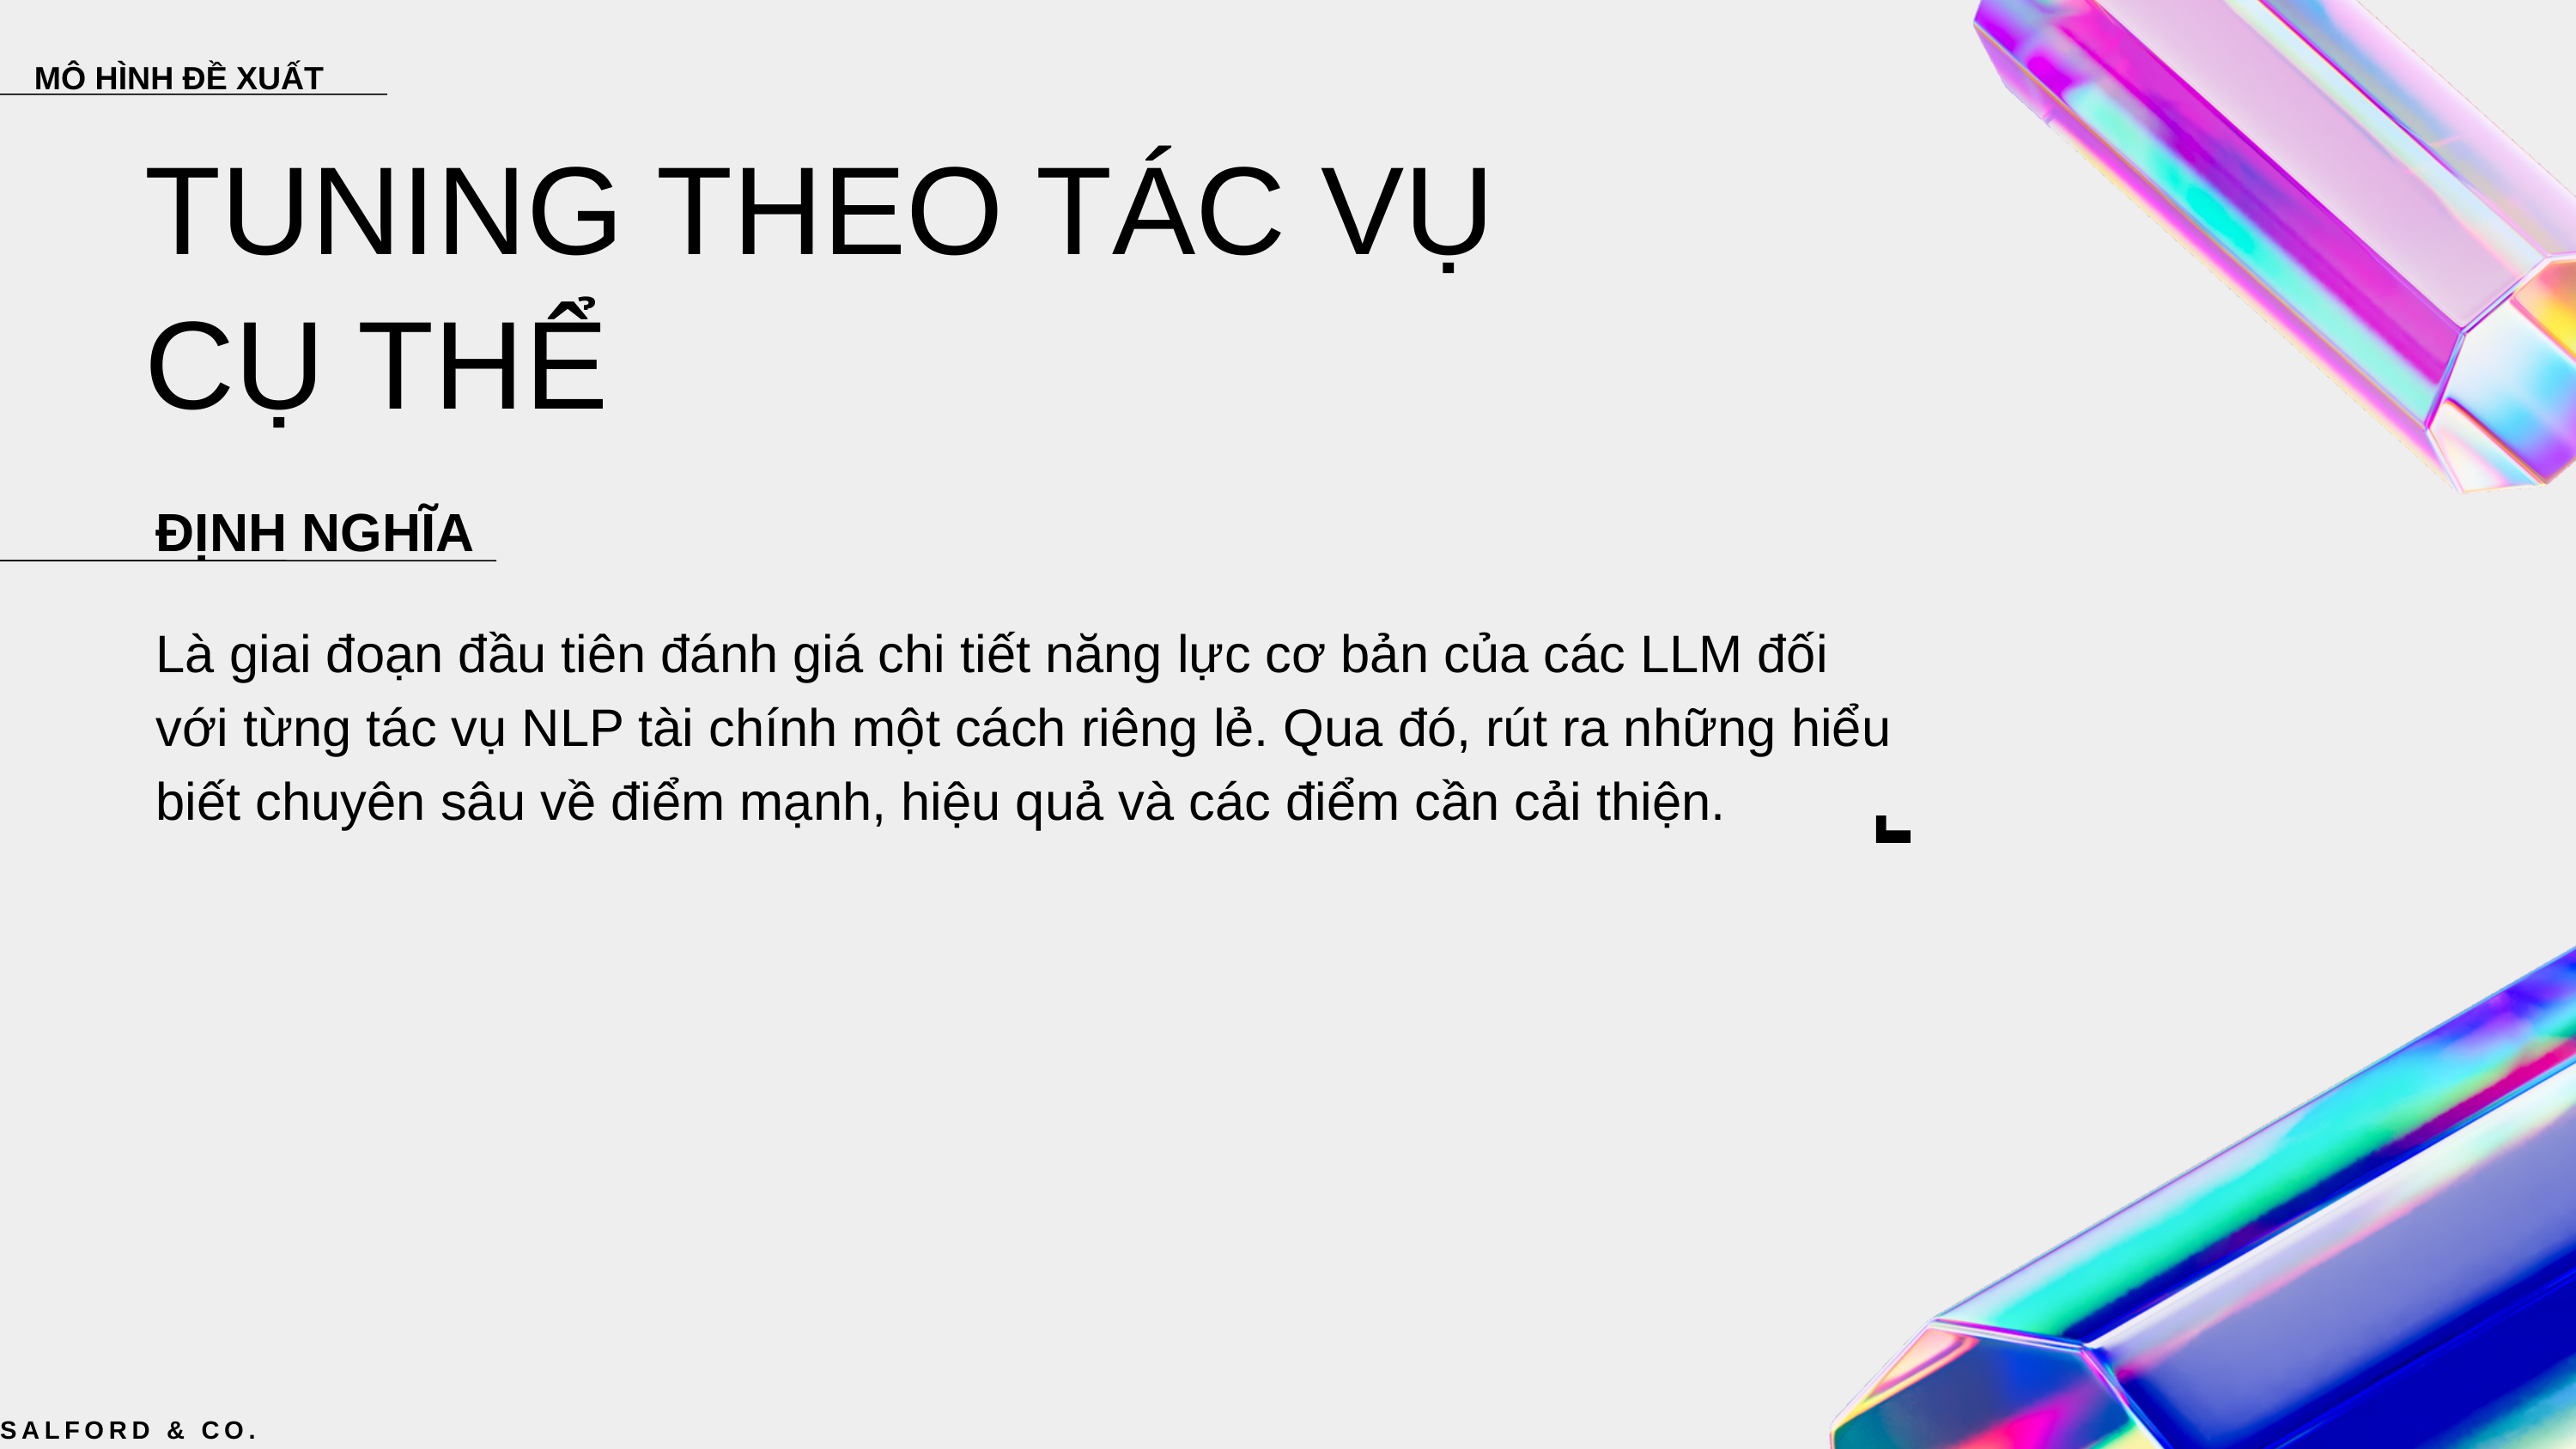

MÔ HÌNH ĐỀ XUẤT

TUNING THEO TÁC VỤ CỤ THỂ
ĐỊNH NGHĨA

Là giai đoạn đầu tiên đánh giá chi tiết năng lực cơ bản của các LLM đối với từng tác vụ NLP tài chính một cách riêng lẻ. Qua đó, rút ra những hiểu biết chuyên sâu về điểm mạnh, hiệu quả và các điểm cần cải thiện.

SALFORD & CO.